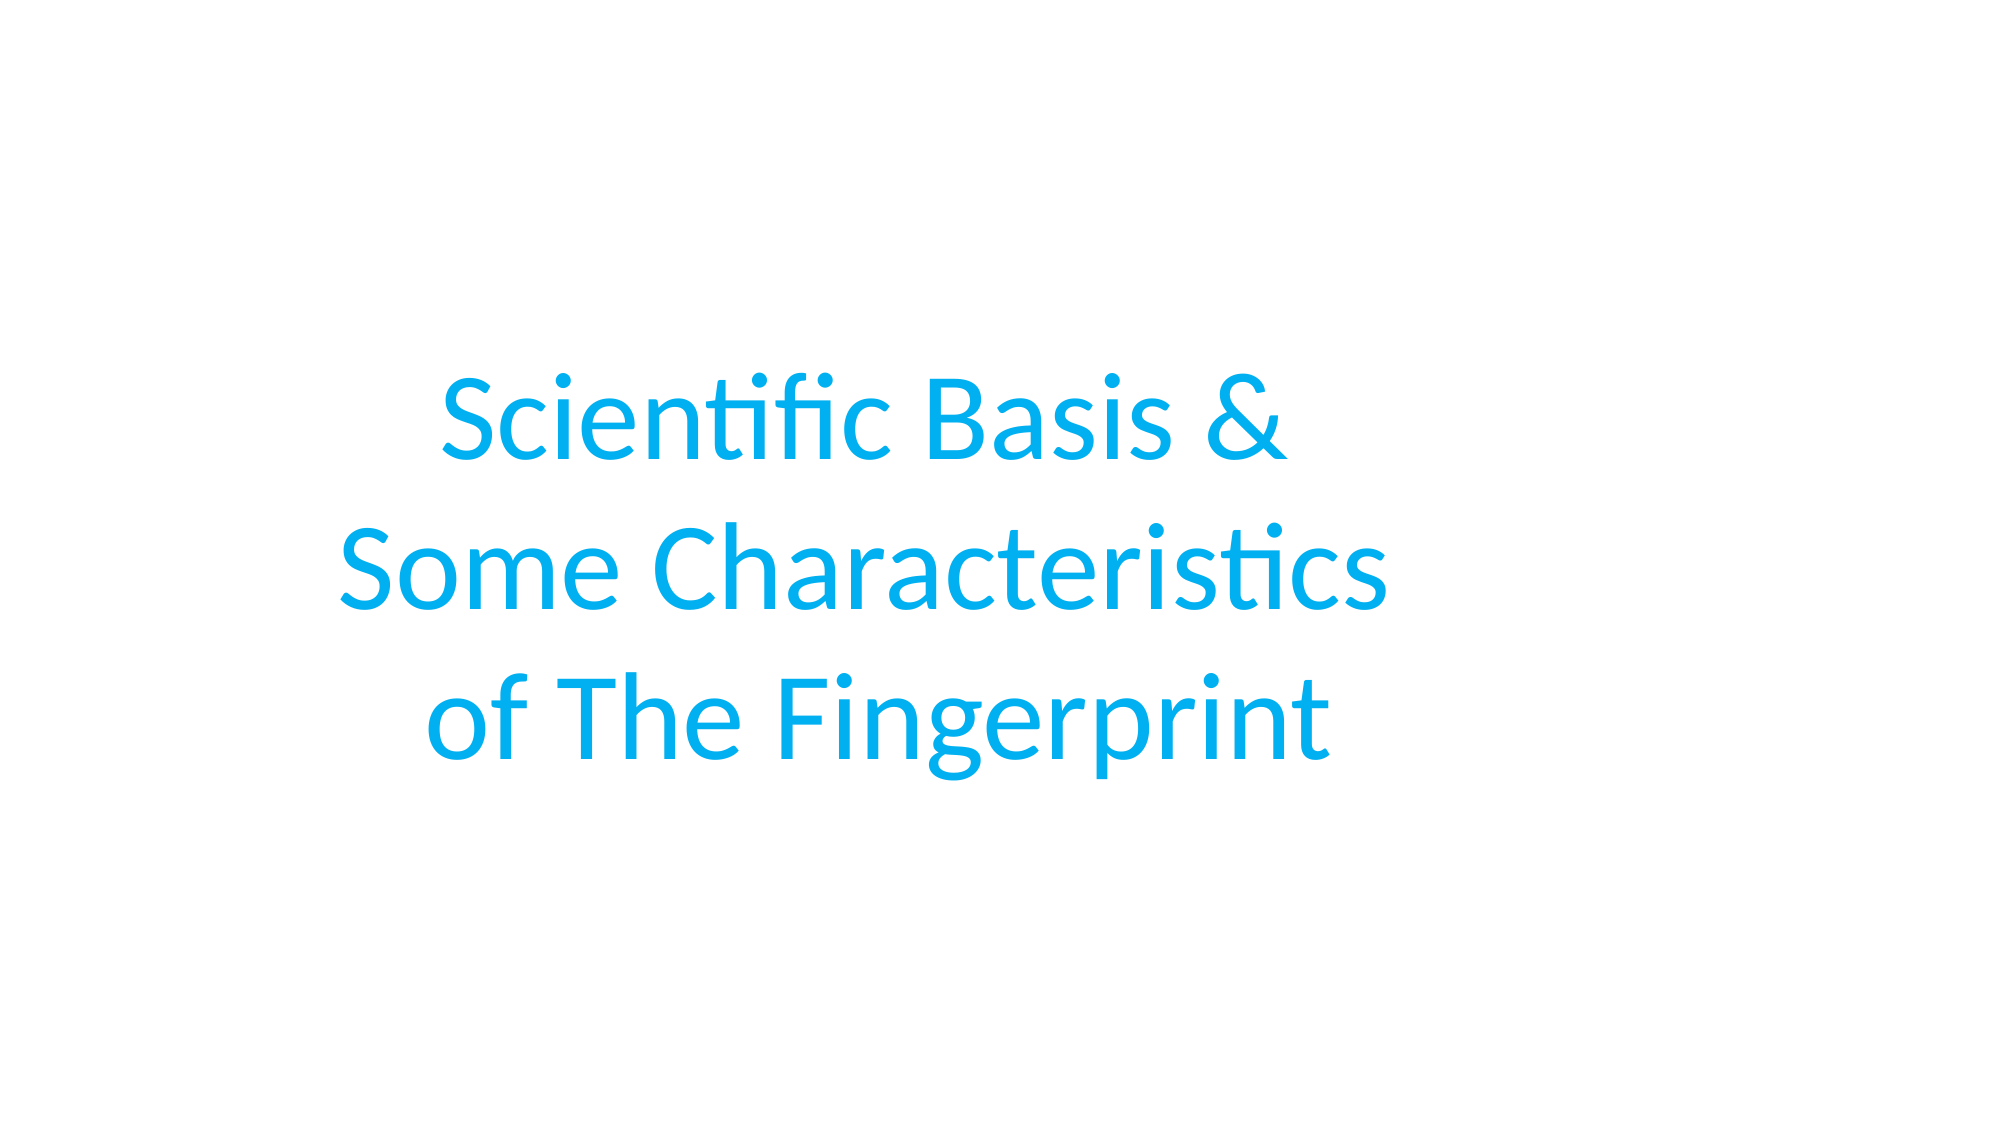

Scientific Basis &
Some Characteristics
of The Fingerprint